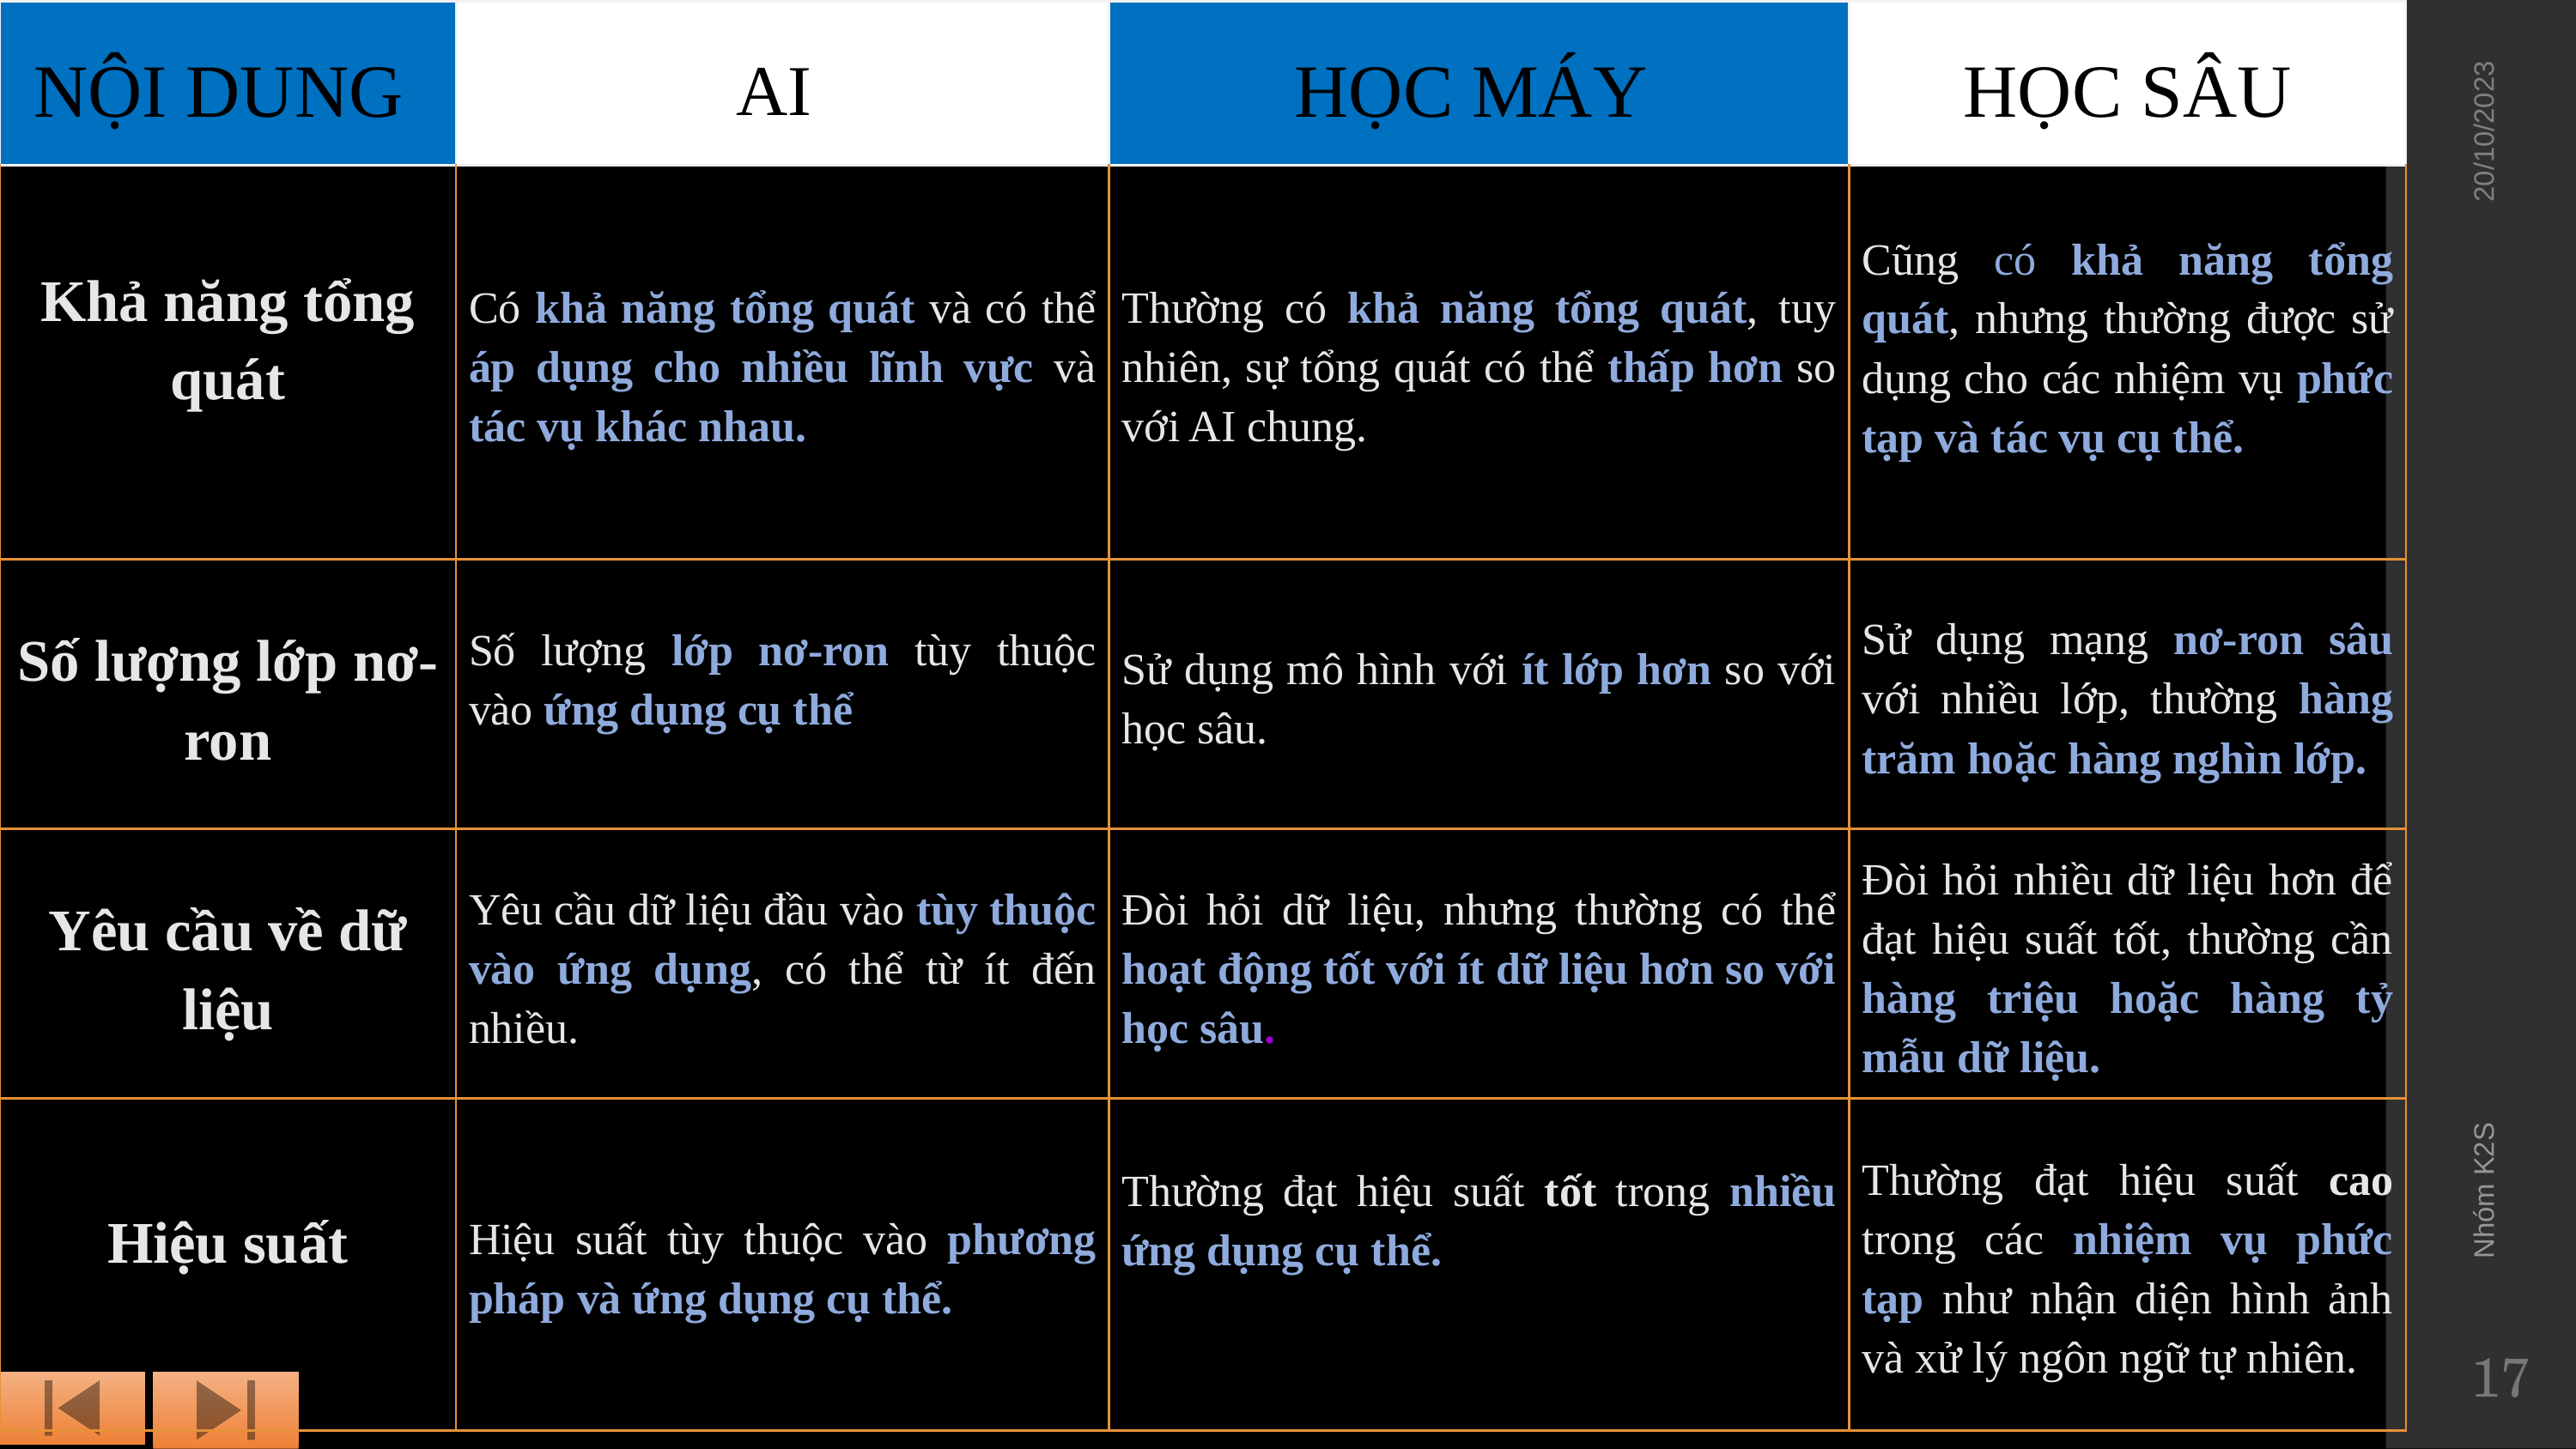

| NỘI DUNG | AI | HỌC MÁY | HỌC SÂU |
| --- | --- | --- | --- |
| Khả năng tổng quát | Có khả năng tổng quát và có thể áp dụng cho nhiều lĩnh vực và tác vụ khác nhau. | Thường có khả năng tổng quát, tuy nhiên, sự tổng quát có thể thấp hơn so với AI chung. | Cũng có khả năng tổng quát, nhưng thường được sử dụng cho các nhiệm vụ phức tạp và tác vụ cụ thể. |
| Số lượng lớp nơ-ron | Số lượng lớp nơ-ron tùy thuộc vào ứng dụng cụ thể | Sử dụng mô hình với ít lớp hơn so với học sâu. | Sử dụng mạng nơ-ron sâu với nhiều lớp, thường hàng trăm hoặc hàng nghìn lớp. |
| Yêu cầu về dữ liệu | Yêu cầu dữ liệu đầu vào tùy thuộc vào ứng dụng, có thể từ ít đến nhiều. | Đòi hỏi dữ liệu, nhưng thường có thể hoạt động tốt với ít dữ liệu hơn so với học sâu. | Đòi hỏi nhiều dữ liệu hơn để đạt hiệu suất tốt, thường cần hàng triệu hoặc hàng tỷ mẫu dữ liệu. |
| Hiệu suất | Hiệu suất tùy thuộc vào phương pháp và ứng dụng cụ thể. | Thường đạt hiệu suất tốt trong nhiều ứng dụng cụ thể. | Thường đạt hiệu suất cao trong các nhiệm vụ phức tạp như nhận diện hình ảnh và xử lý ngôn ngữ tự nhiên. |
20/10/2023
Nhóm K2S
17